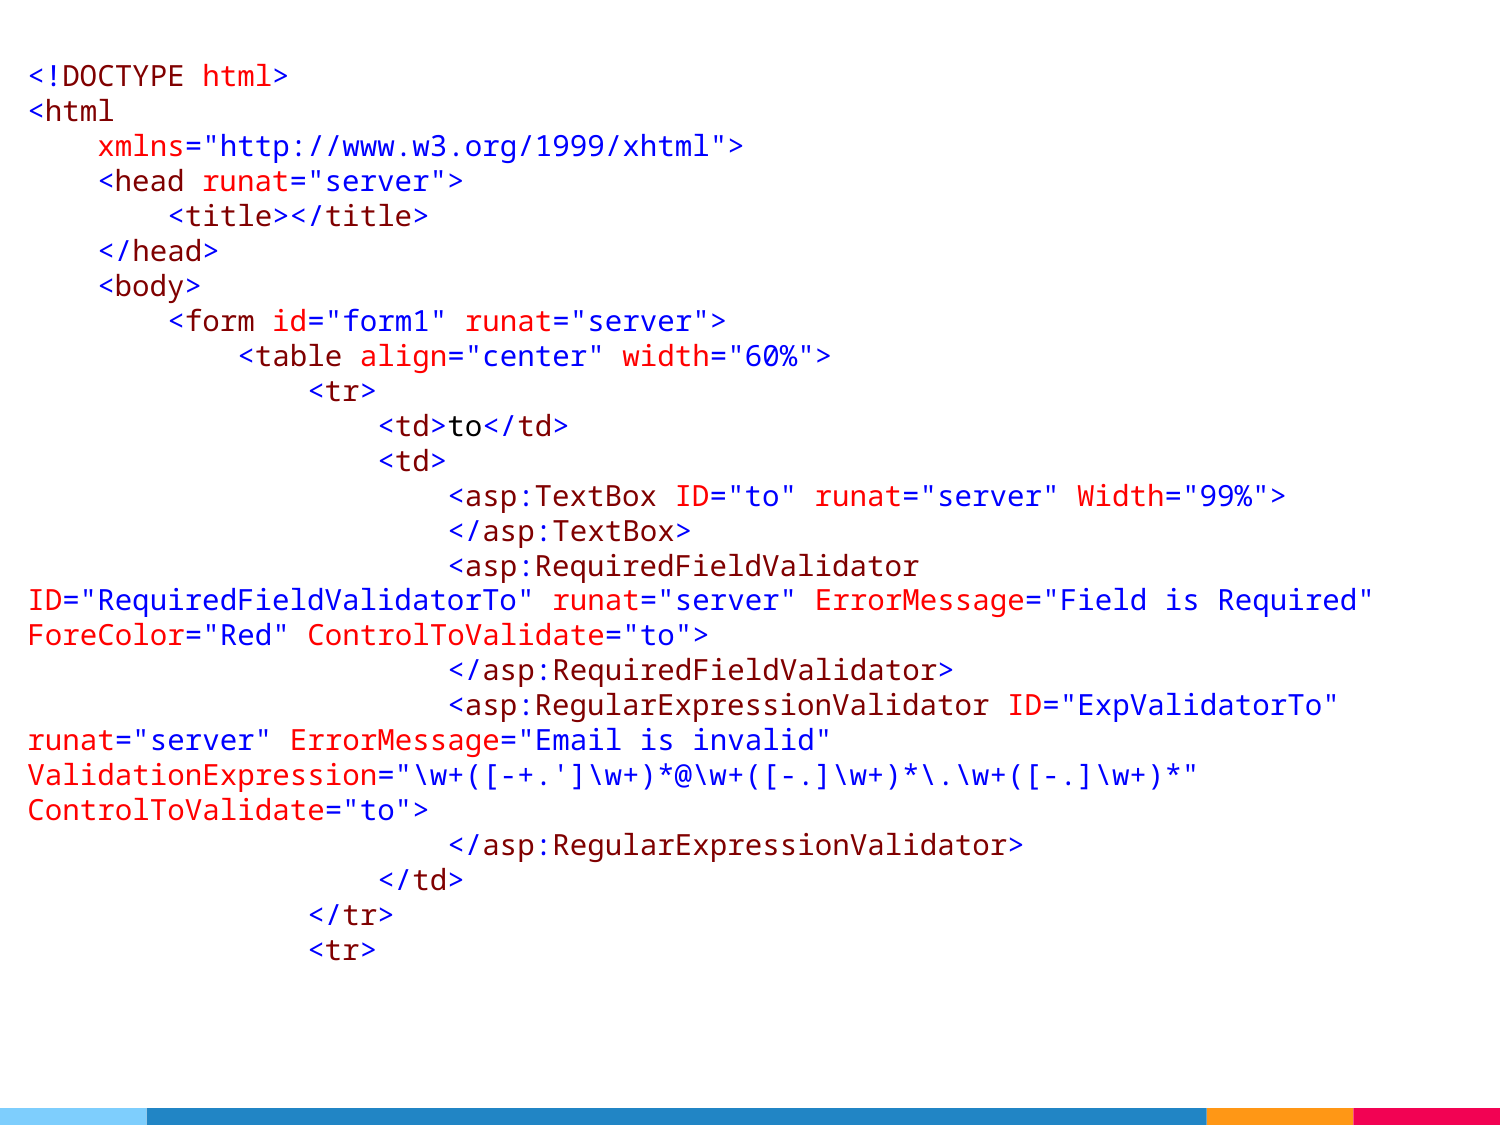

<!DOCTYPE html>
<html
    xmlns="http://www.w3.org/1999/xhtml">
    <head runat="server">
        <title></title>
    </head>
    <body>
        <form id="form1" runat="server">
            <table align="center" width="60%">
                <tr>
                    <td>to</td>
                    <td>
                        <asp:TextBox ID="to" runat="server" Width="99%">
                        </asp:TextBox>
                        <asp:RequiredFieldValidator ID="RequiredFieldValidatorTo" runat="server" ErrorMessage="Field is Required" ForeColor="Red" ControlToValidate="to">
                        </asp:RequiredFieldValidator>
                        <asp:RegularExpressionValidator ID="ExpValidatorTo" runat="server" ErrorMessage="Email is invalid"
ValidationExpression="\w+([-+.']\w+)*@\w+([-.]\w+)*\.\w+([-.]\w+)*" ControlToValidate="to">
                        </asp:RegularExpressionValidator>
                    </td>
                </tr>
                <tr>